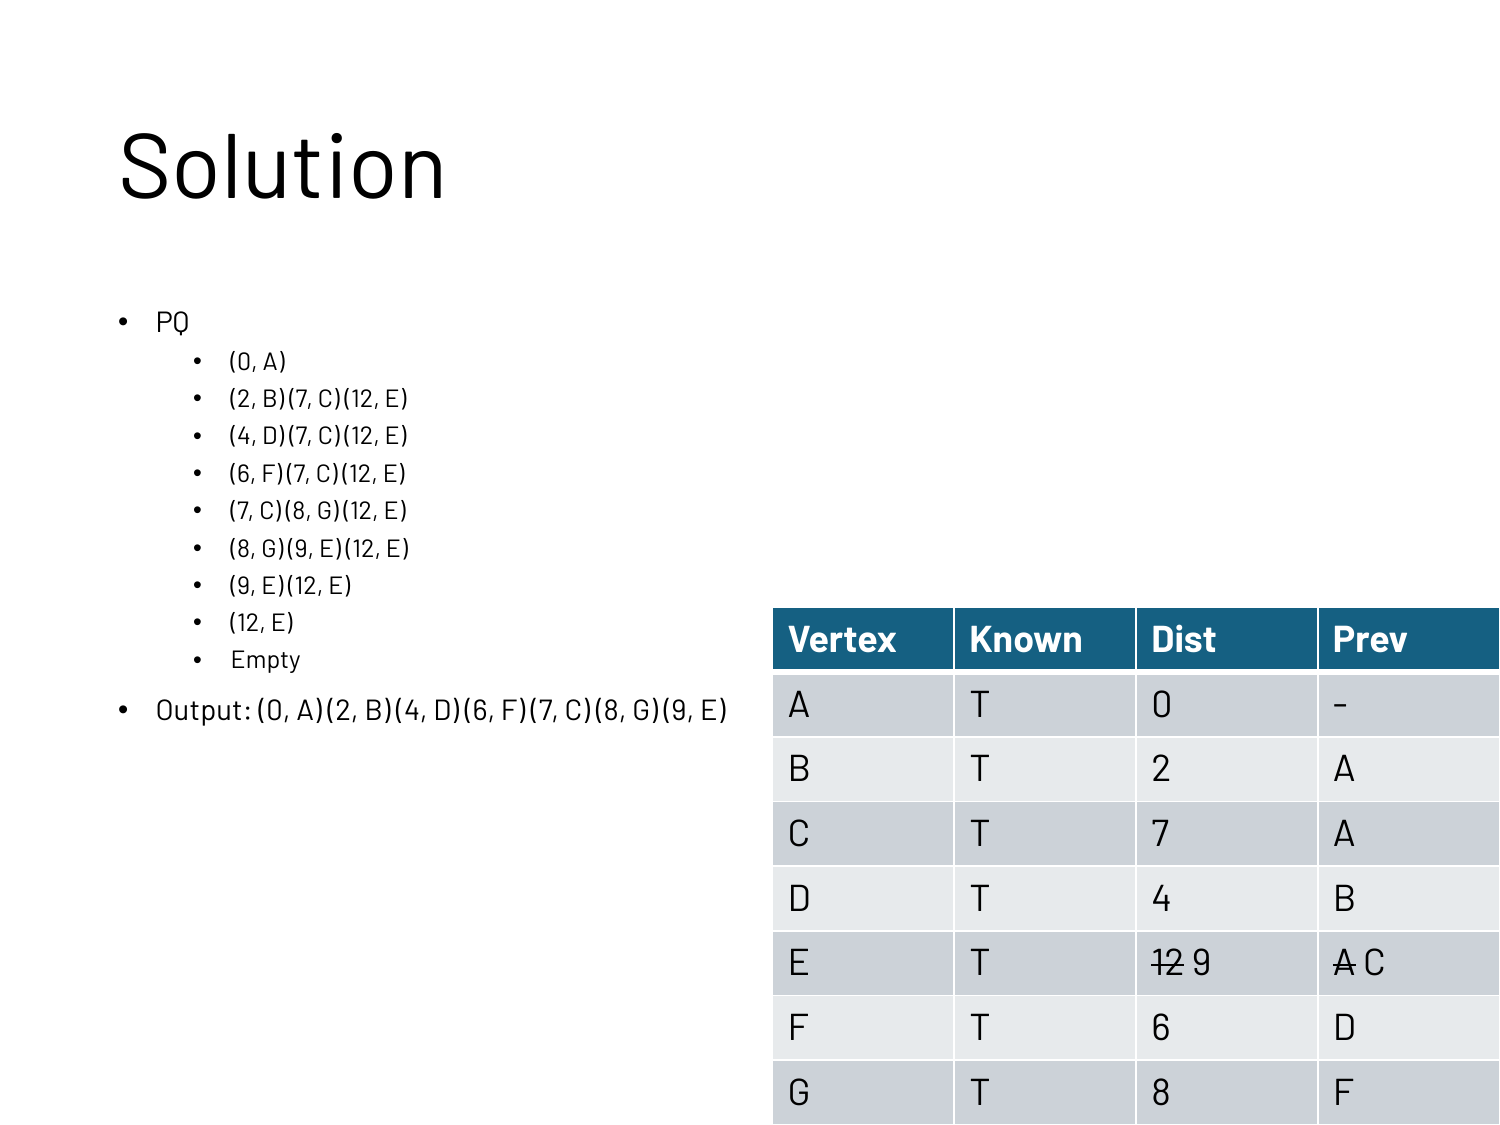

# Solution
PQ
(0, A)
(2, B) (7, C) (12, E)
(4, D) (7, C) (12, E)
(6, F) (7, C) (12, E)
(7, C) (8, G) (12, E)
(8, G) (9, E) (12, E)
(9, E) (12, E)
(12, E)
Empty
Output: (0, A) (2, B) (4, D) (6, F) (7, C) (8, G) (9, E)
| Vertex | Known | Dist | Prev |
| --- | --- | --- | --- |
| A | T | 0 | - |
| B | T | 2 | A |
| C | T | 7 | A |
| D | T | 4 | B |
| E | T | 12 9 | A C |
| F | T | 6 | D |
| G | T | 8 | F |